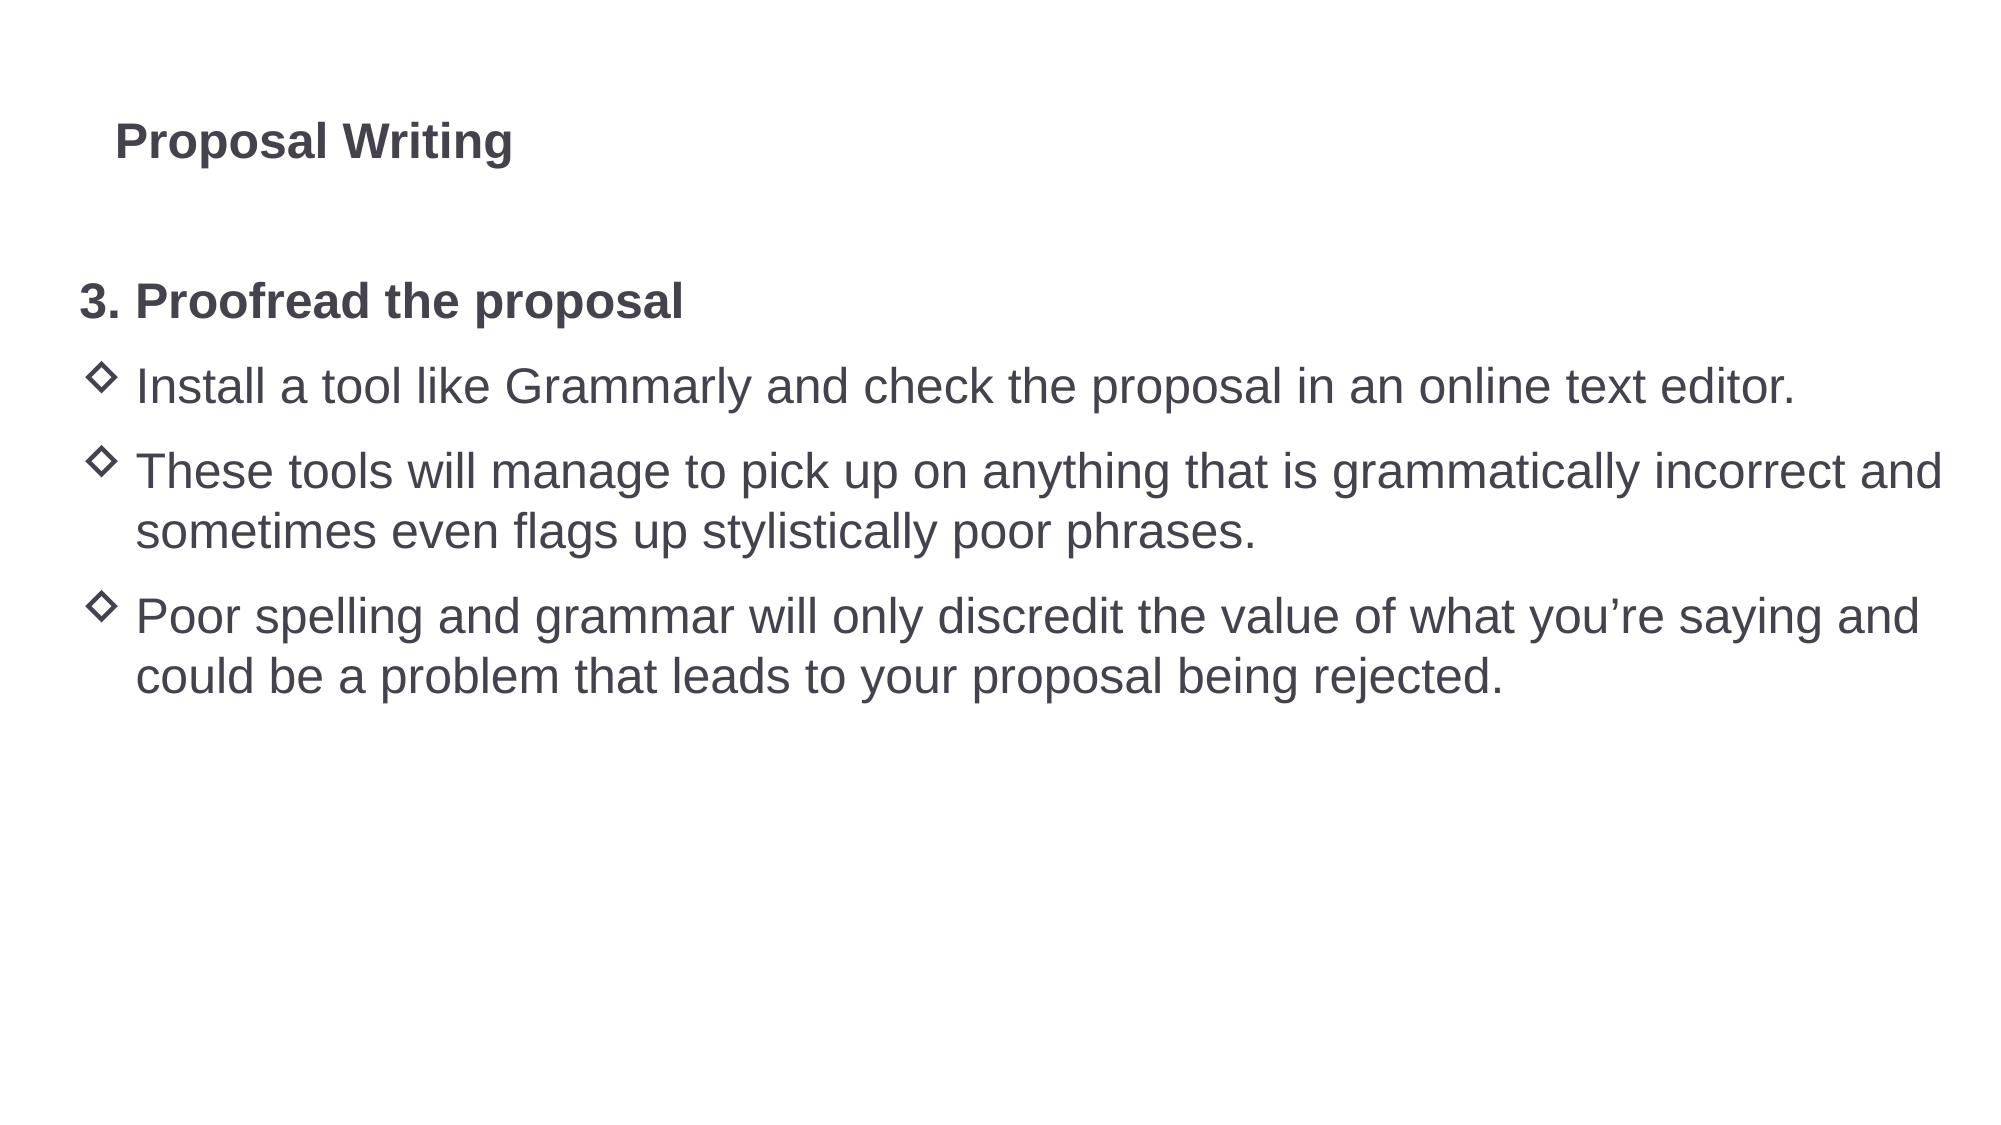

# Proposal Writing
3. Proofread the proposal
Install a tool like Grammarly and check the proposal in an online text editor.
These tools will manage to pick up on anything that is grammatically incorrect and sometimes even flags up stylistically poor phrases.
Poor spelling and grammar will only discredit the value of what you’re saying and could be a problem that leads to your proposal being rejected.